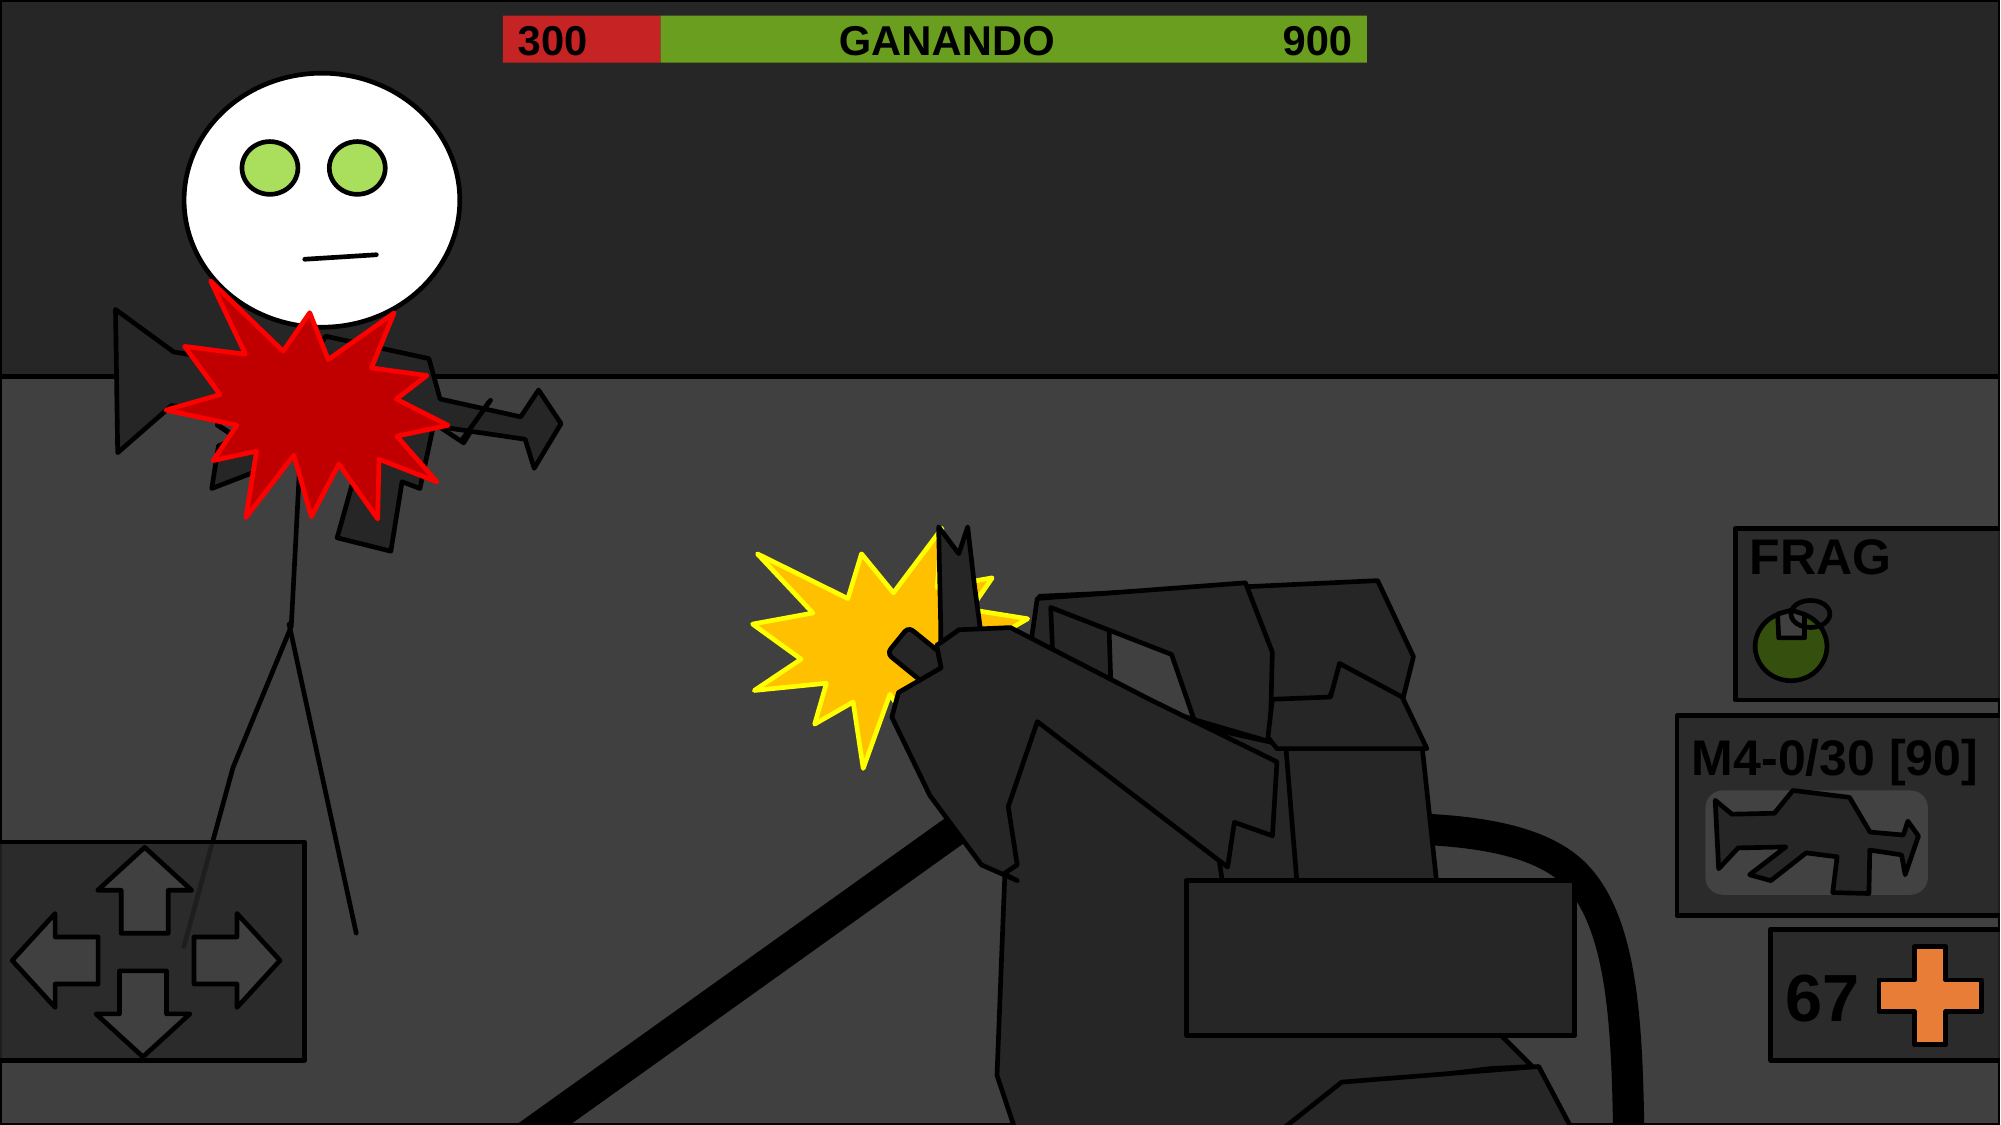

GANANDO
300
900

FRAG

M4-0/30 [90]

67